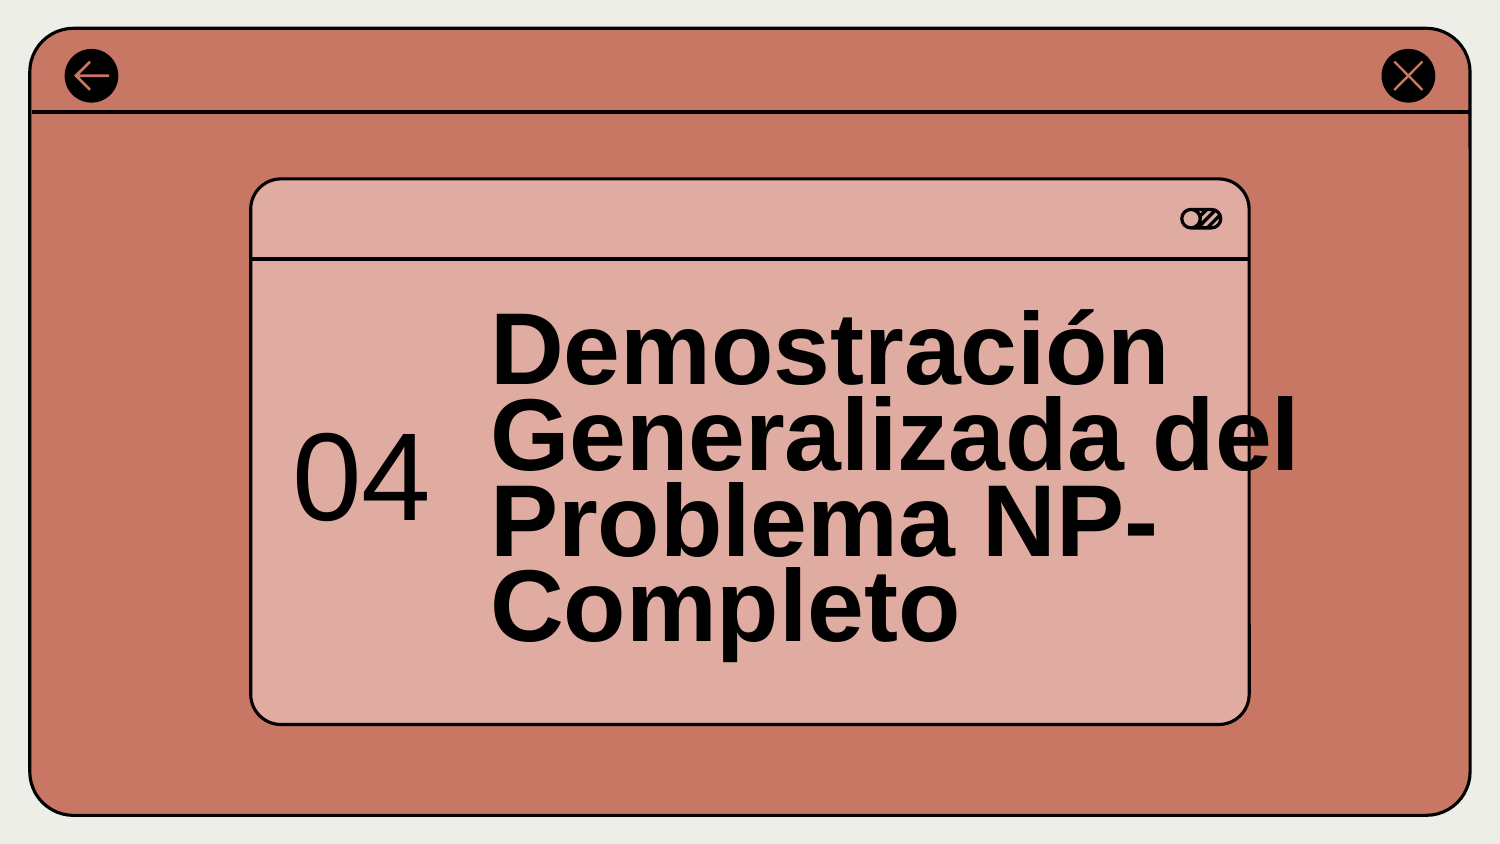

Demostración Generalizada del Problema NP-Completo
# 04